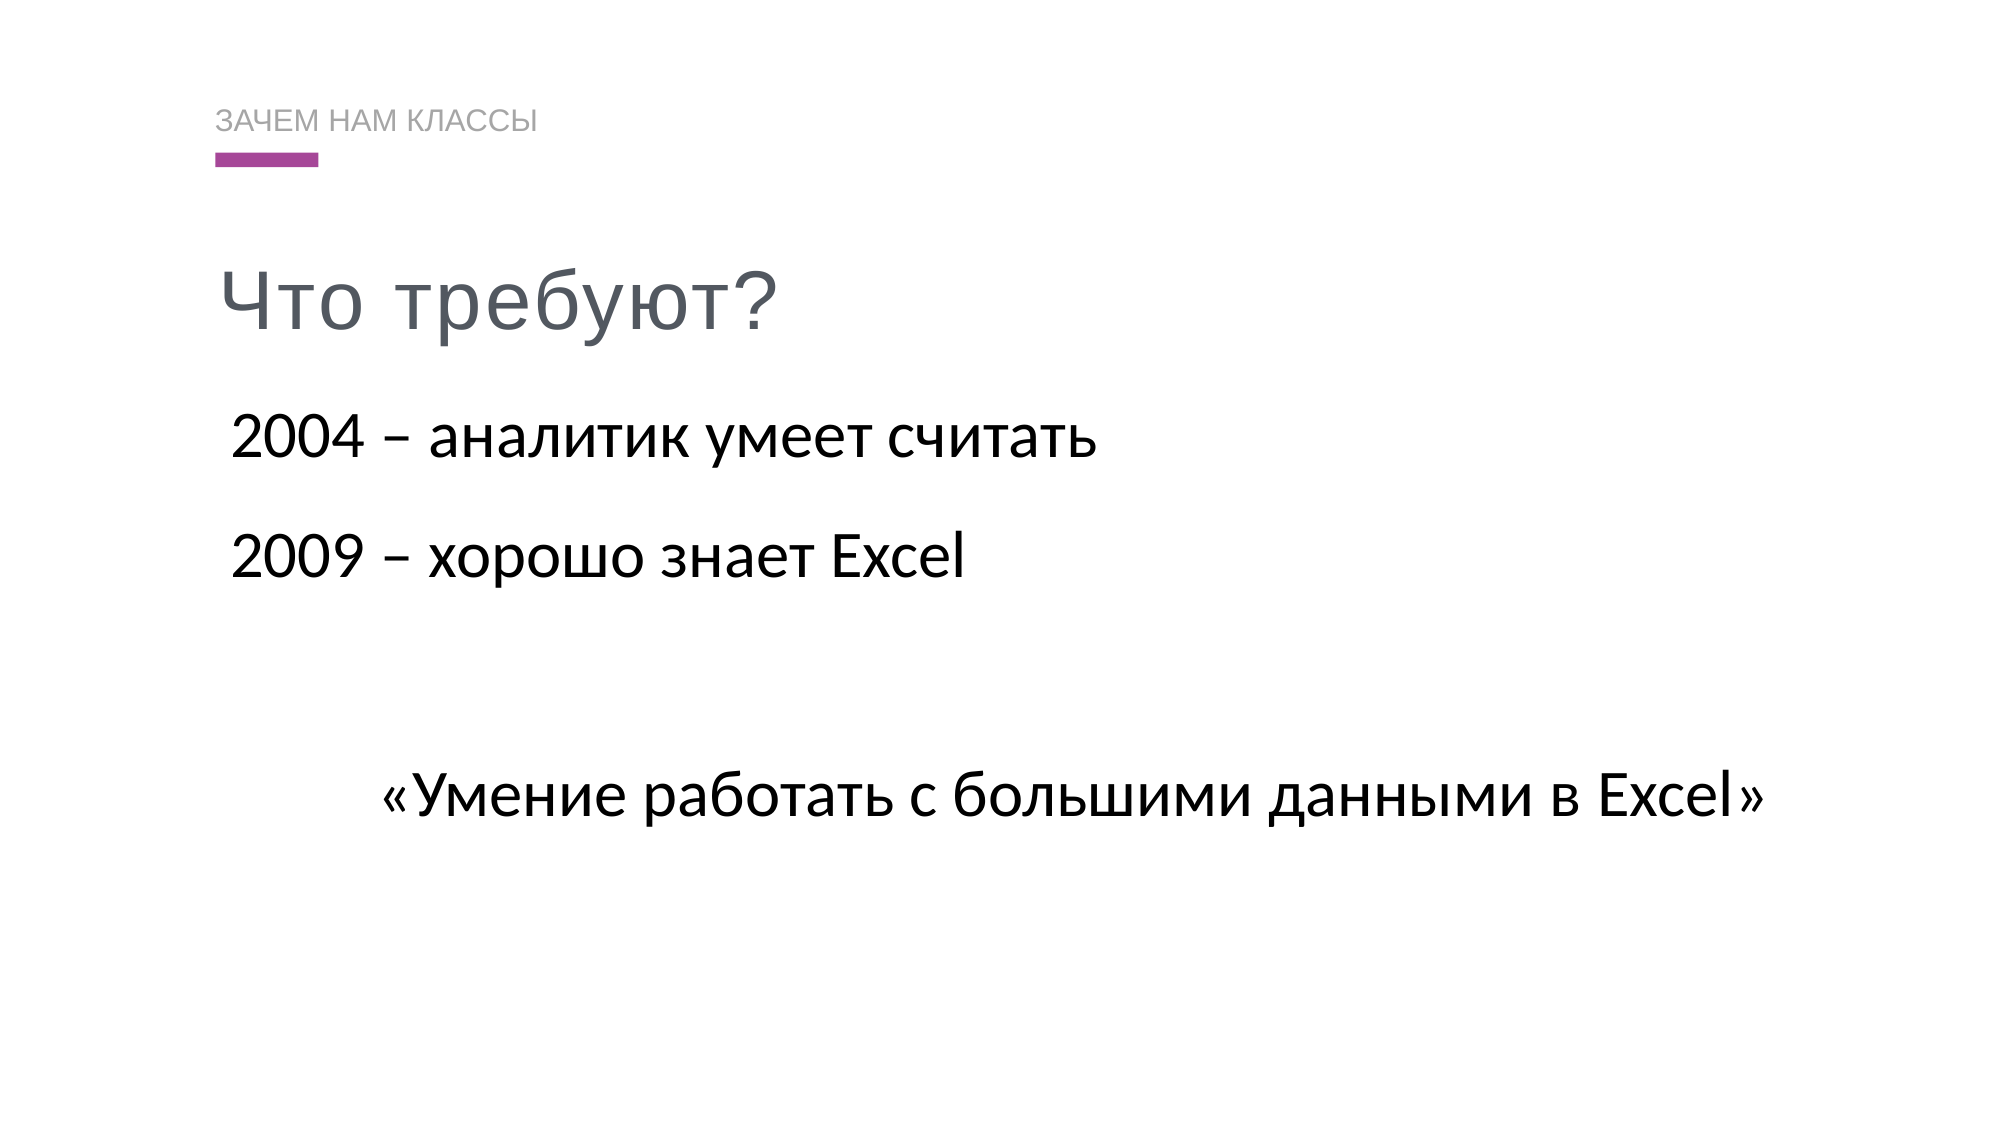

ТЗ разработчикам
ЗАЧЕМ НАМ КЛАССЫ

Что требуют?
2004 – аналитик умеет считать
2009 – хорошо знает Excel
«Умение работать с большими данными в Excel»